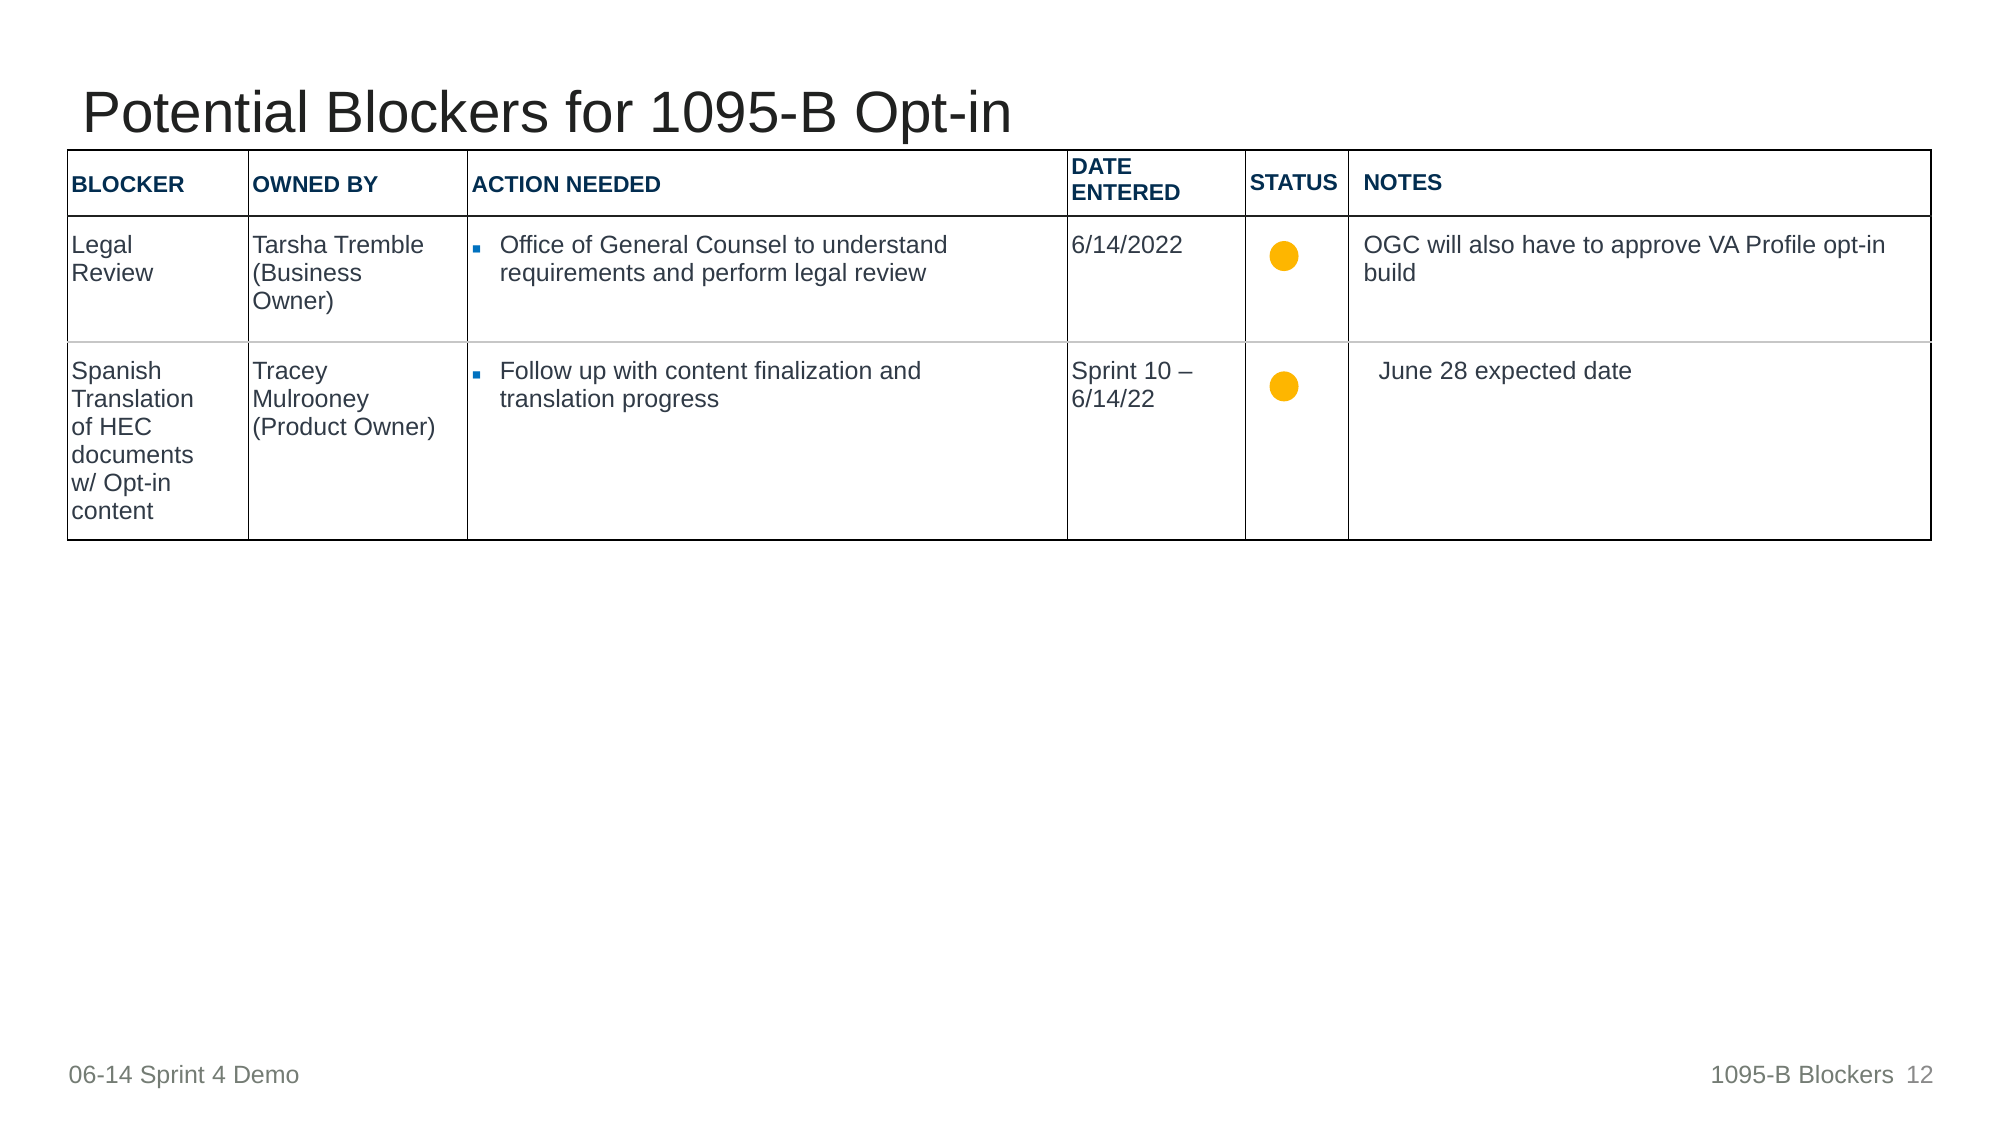

# Potential Blockers for 1095-B Opt-in
| BLOCKER | OWNED BY | ACTION NEEDED | DATE ENTERED | STATUS | NOTES |
| --- | --- | --- | --- | --- | --- |
| Legal Review | Tarsha Tremble (Business Owner) | Office of General Counsel to understand requirements and perform legal review | 6/14/2022 |  | OGC will also have to approve VA Profile opt-in build |
| Spanish Translation of HEC documents w/ Opt-in content | Tracey Mulrooney (Product Owner) | Follow up with content finalization and translation progress | Sprint 10 – 6/14/22 |  | June 28 expected date |

12
06-14 Sprint 4 Demo
1095-B Blockers